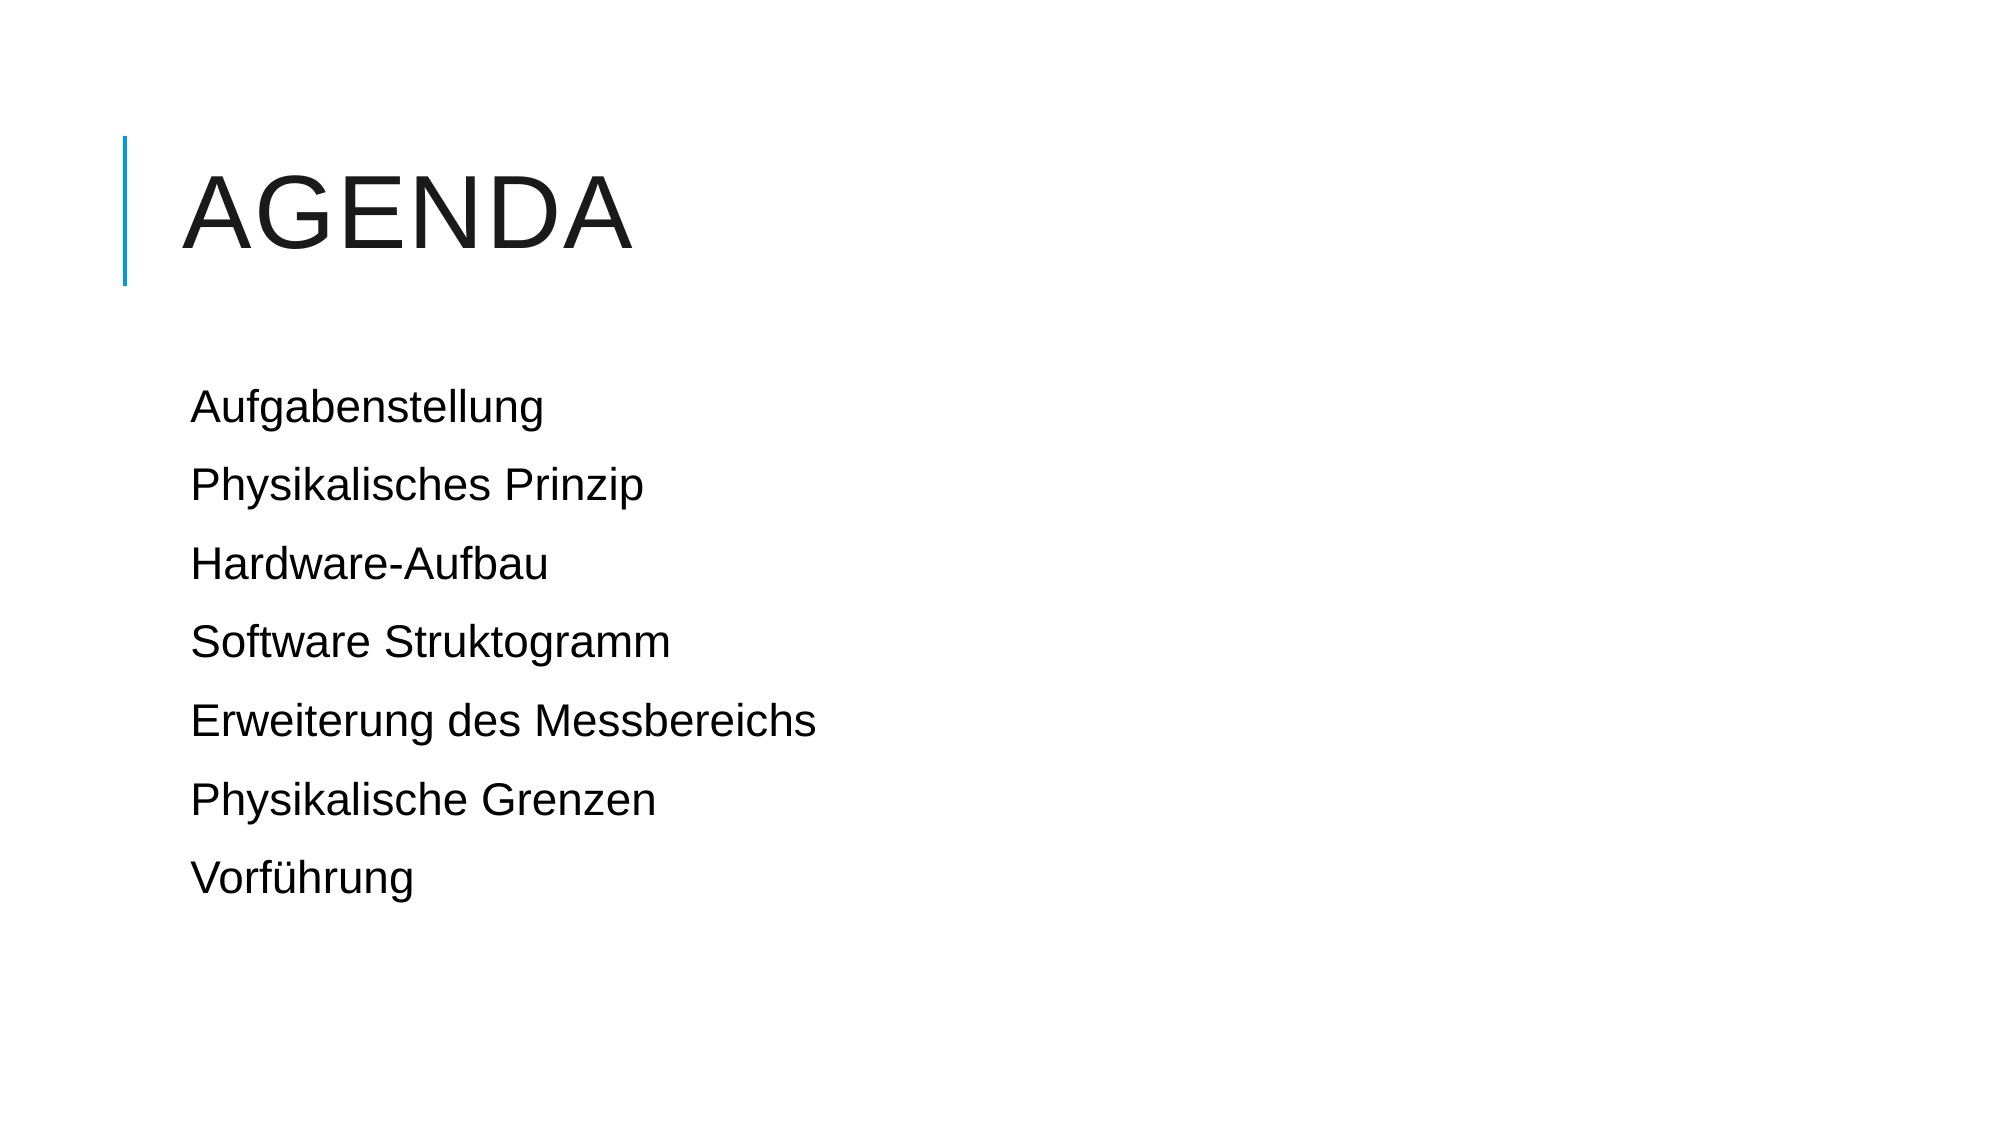

# Agenda
Aufgabenstellung
Physikalisches Prinzip
Hardware-Aufbau
Software Struktogramm
Erweiterung des Messbereichs
Physikalische Grenzen
Vorführung